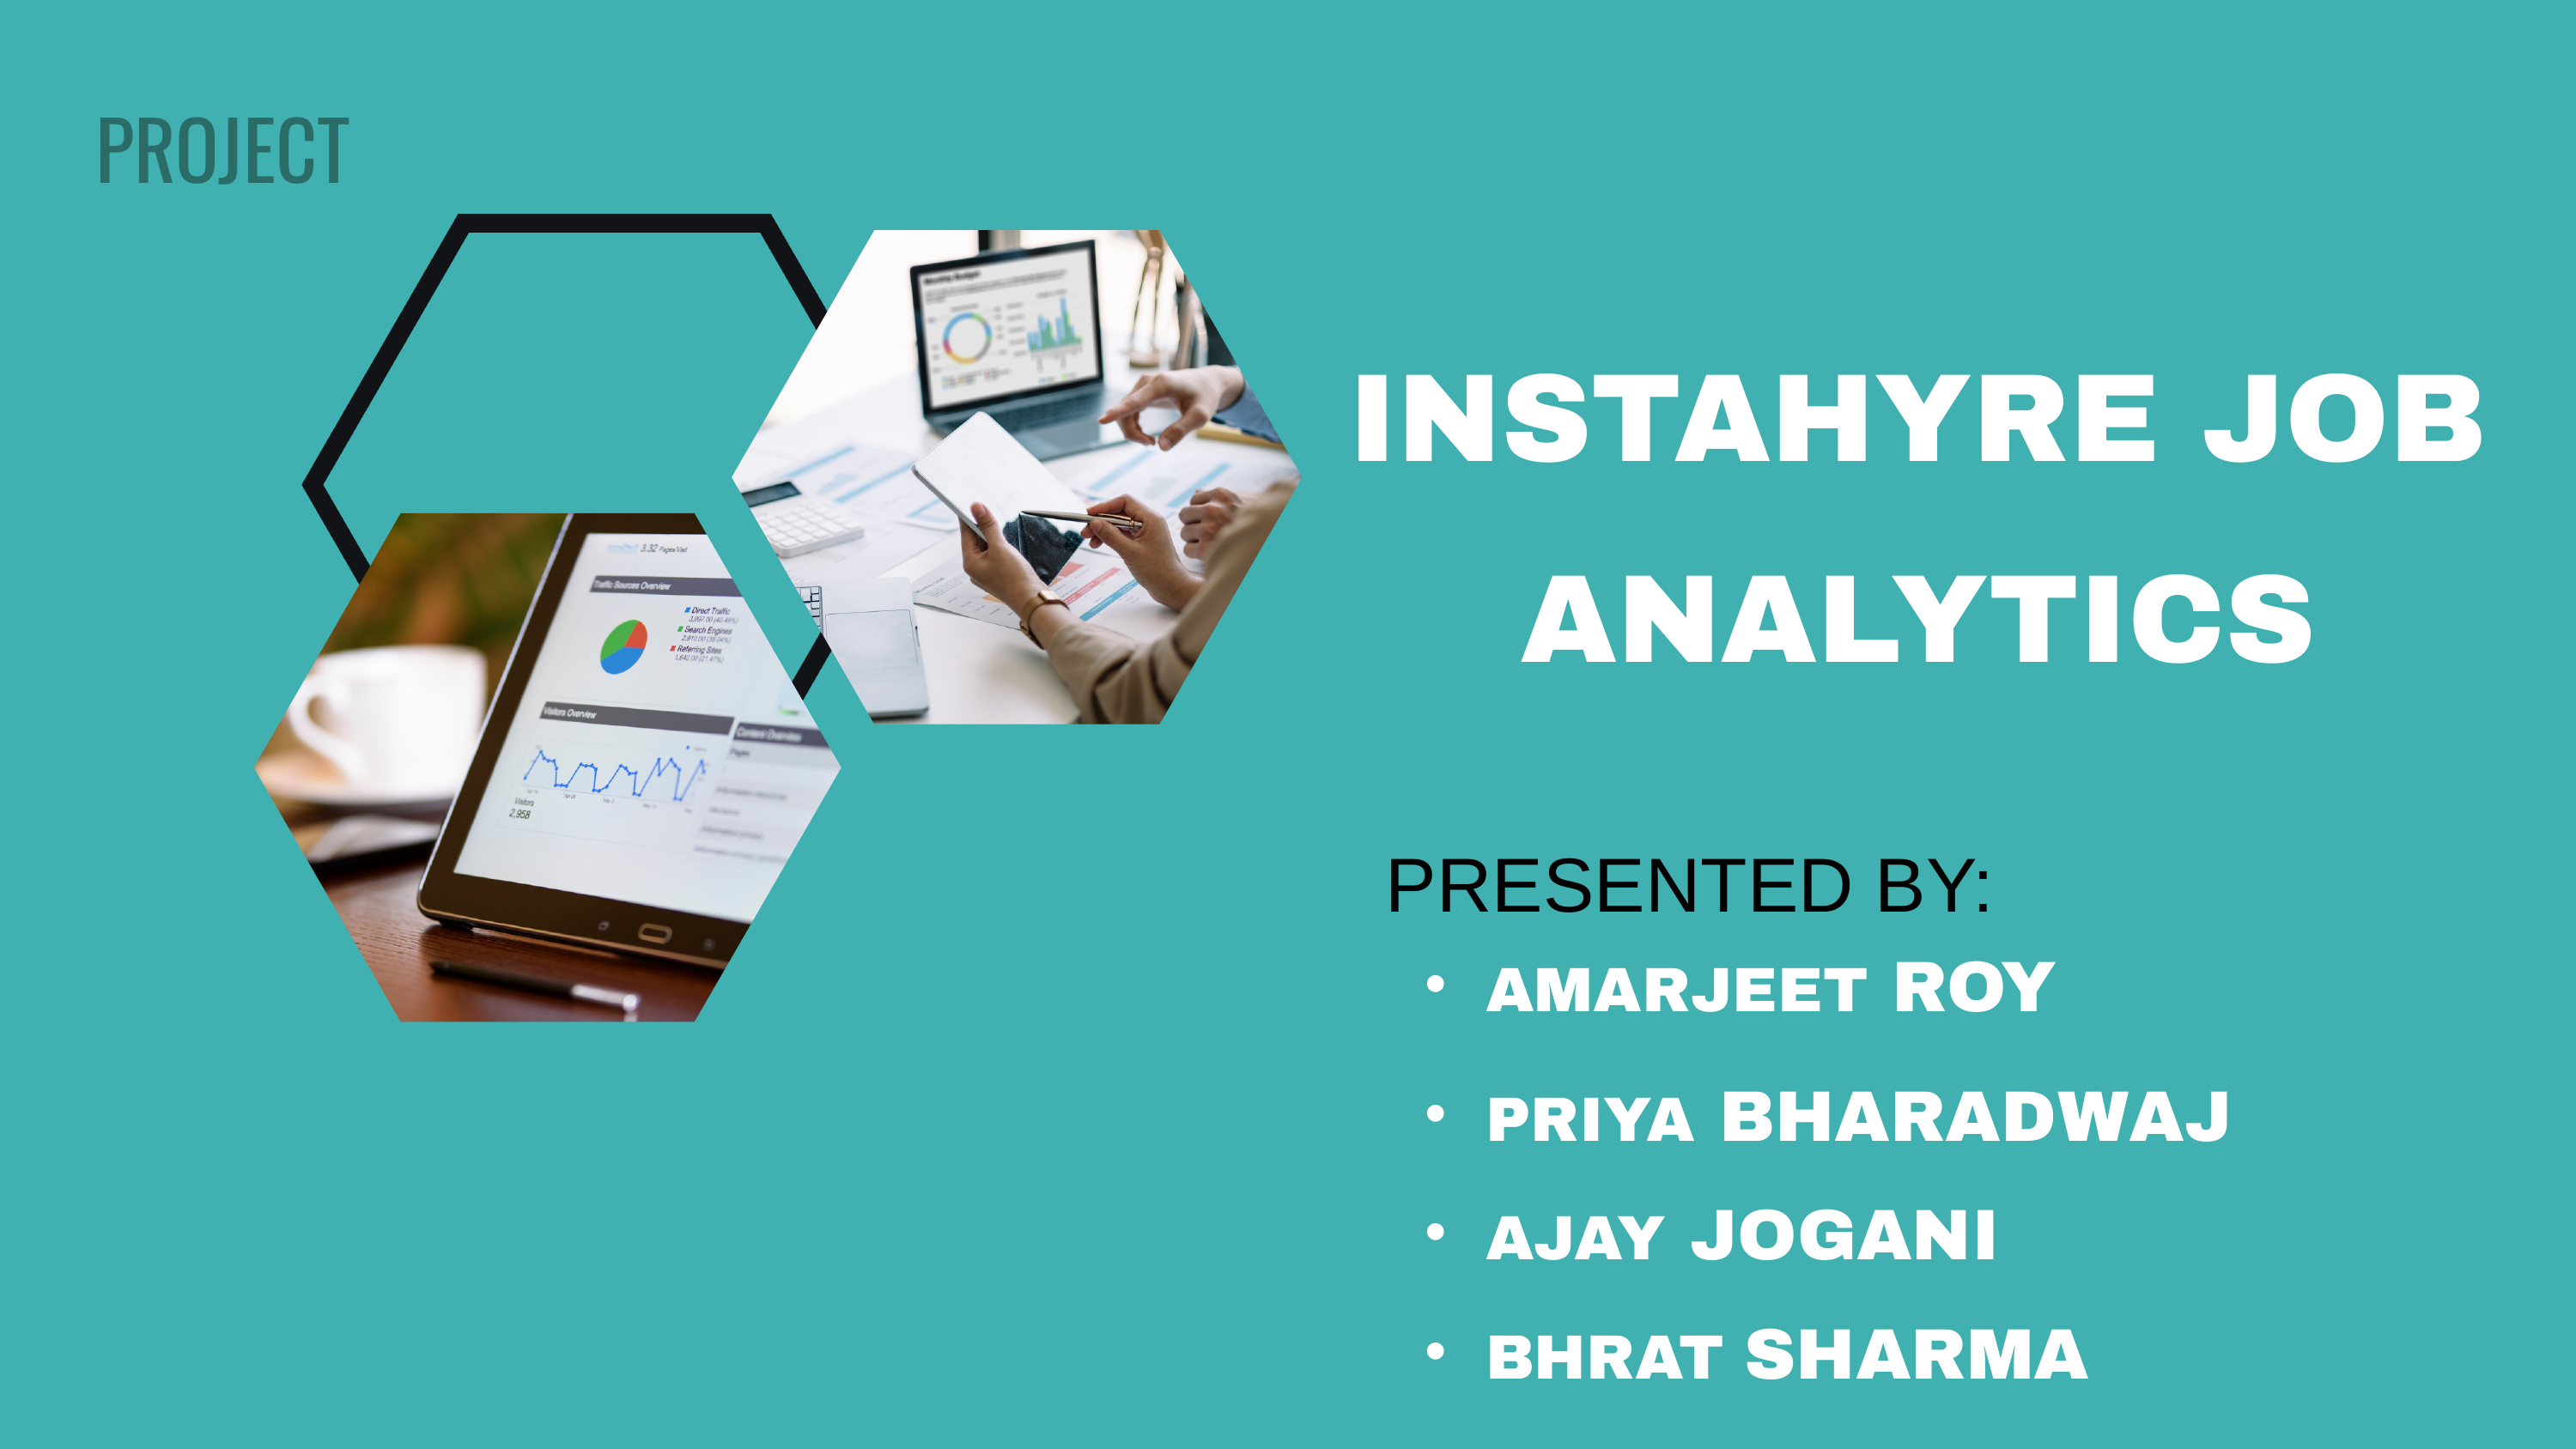

PROJECT

INSTAHYRE JOB ANALYTICS

PRESENTED BY:
AMARJEET ROY
PRIYA BHARADWAJ
AJAY JOGANI
BHRAT SHARMA